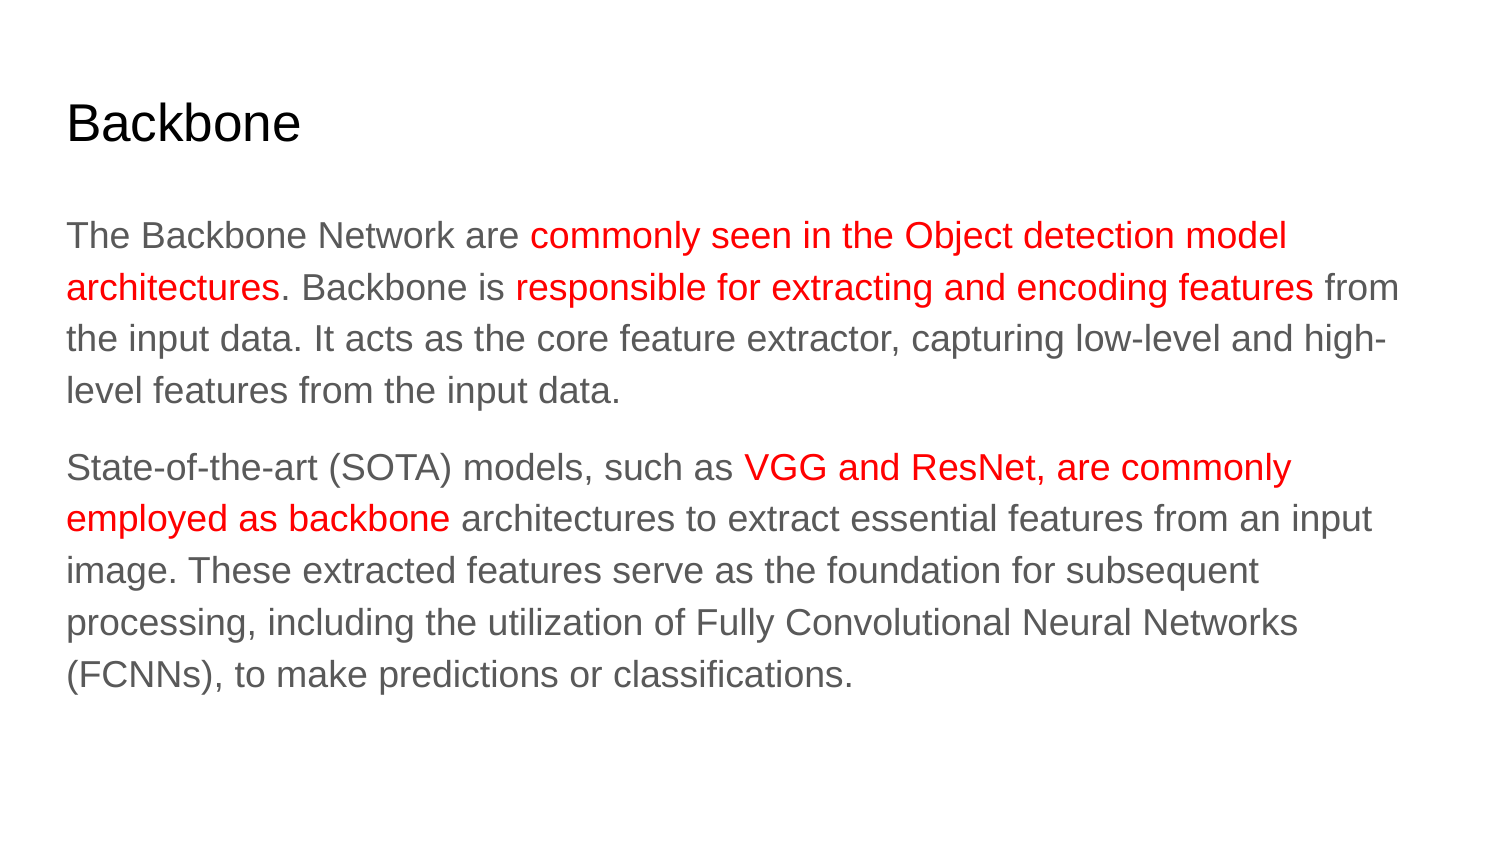

# Backbone
The Backbone Network are commonly seen in the Object detection model architectures. Backbone is responsible for extracting and encoding features from the input data. It acts as the core feature extractor, capturing low-level and high-level features from the input data.
State-of-the-art (SOTA) models, such as VGG and ResNet, are commonly employed as backbone architectures to extract essential features from an input image. These extracted features serve as the foundation for subsequent processing, including the utilization of Fully Convolutional Neural Networks (FCNNs), to make predictions or classifications.